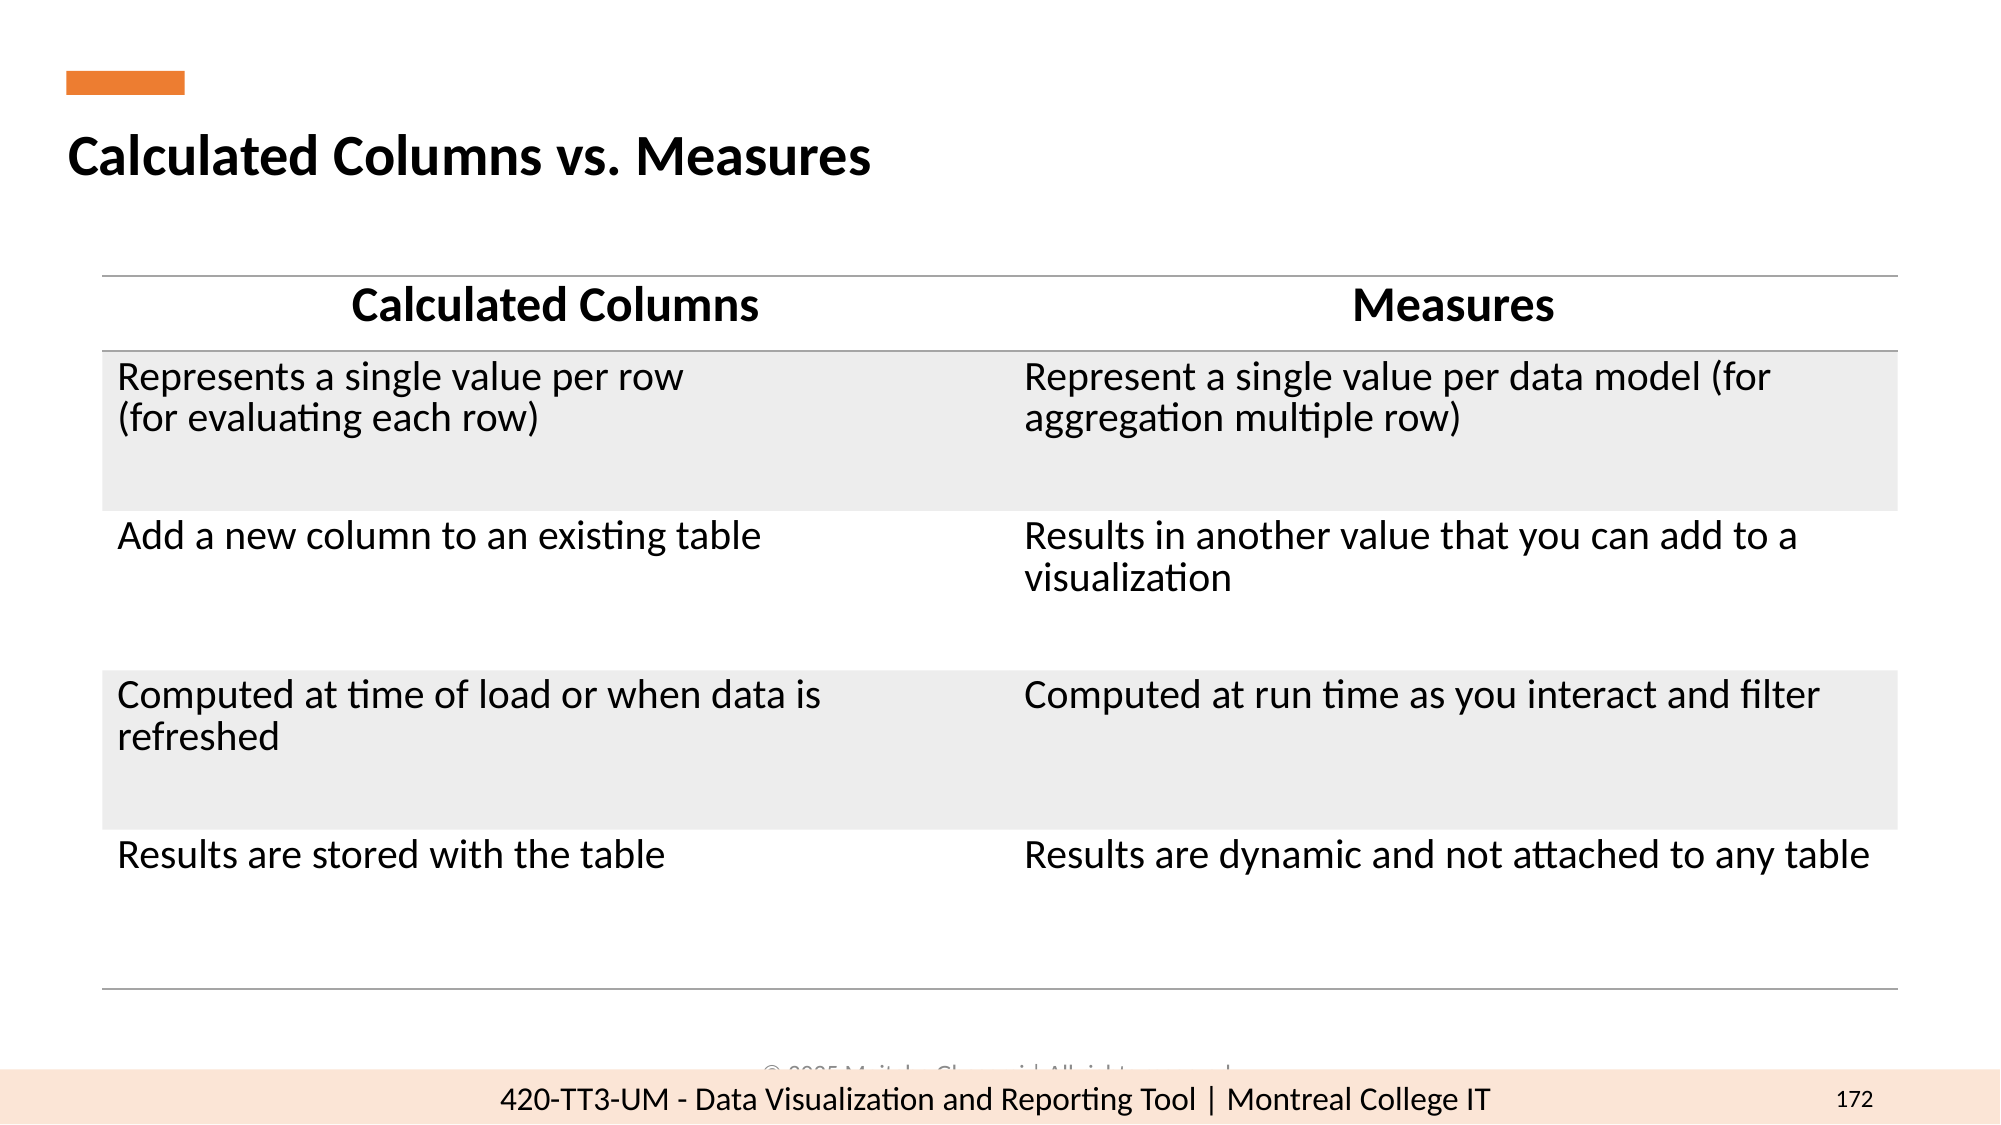

Calculated Columns vs. Measures
| Calculated Columns | Measures |
| --- | --- |
| Represents a single value per row (for evaluating each row) | Represent a single value per data model (for aggregation multiple row) |
| Add a new column to an existing table | Results in another value that you can add to a visualization |
| Computed at time of load or when data is refreshed | Computed at run time as you interact and filter |
| Results are stored with the table | Results are dynamic and not attached to any table |
© 2025 Mojtaba Ghasemi | All rights reserved.
172
420-TT3-UM - Data Visualization and Reporting Tool | Montreal College IT